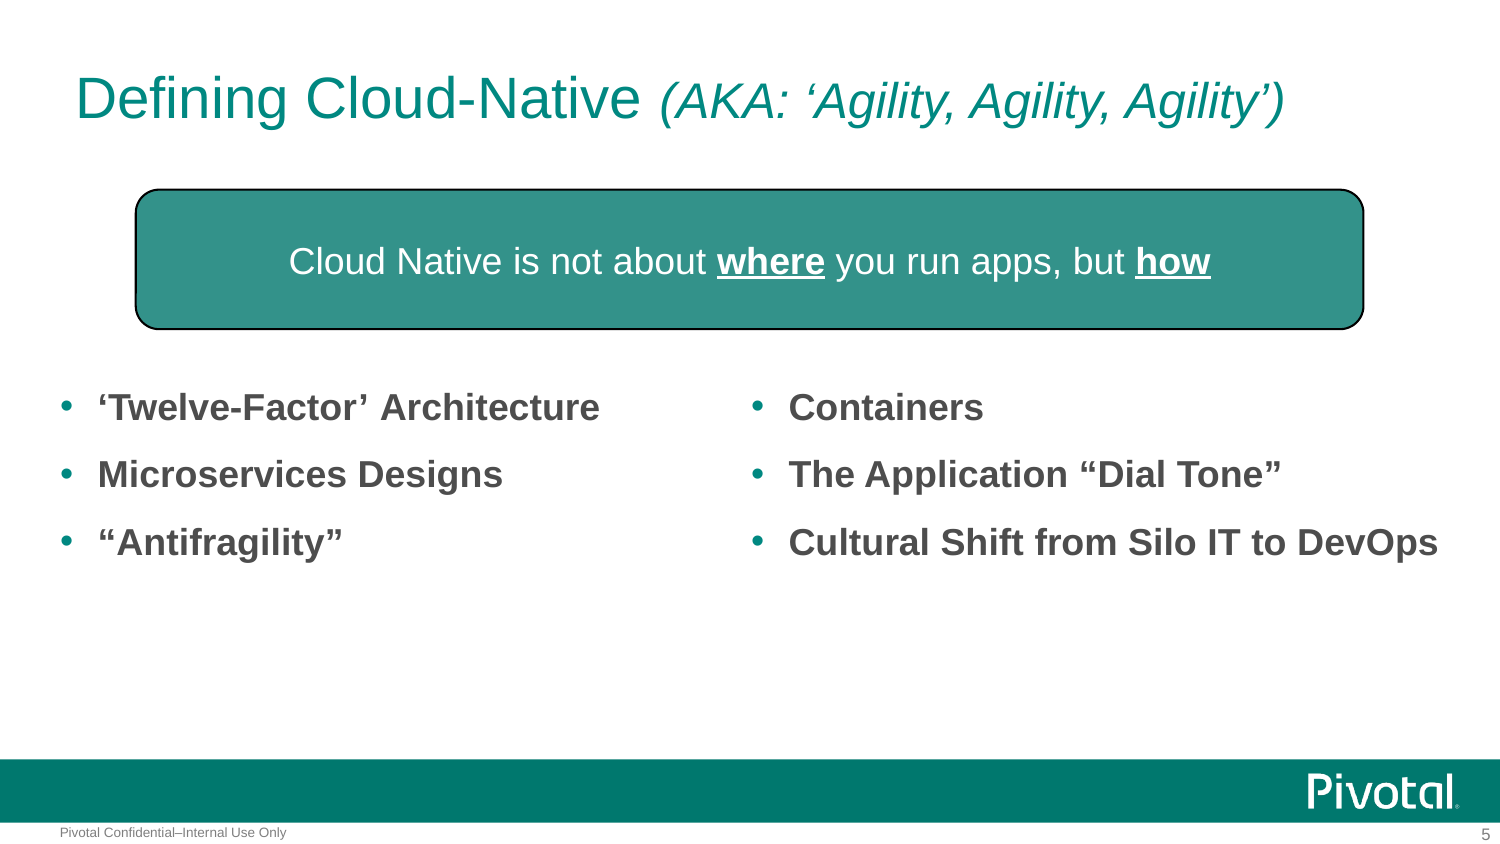

# Defining Cloud-Native (AKA: ‘Agility, Agility, Agility’)
Cloud Native is not about where you run apps, but how
‘Twelve-Factor’ Architecture
Microservices Designs
“Antifragility”

Containers
The Application “Dial Tone”
Cultural Shift from Silo IT to DevOps